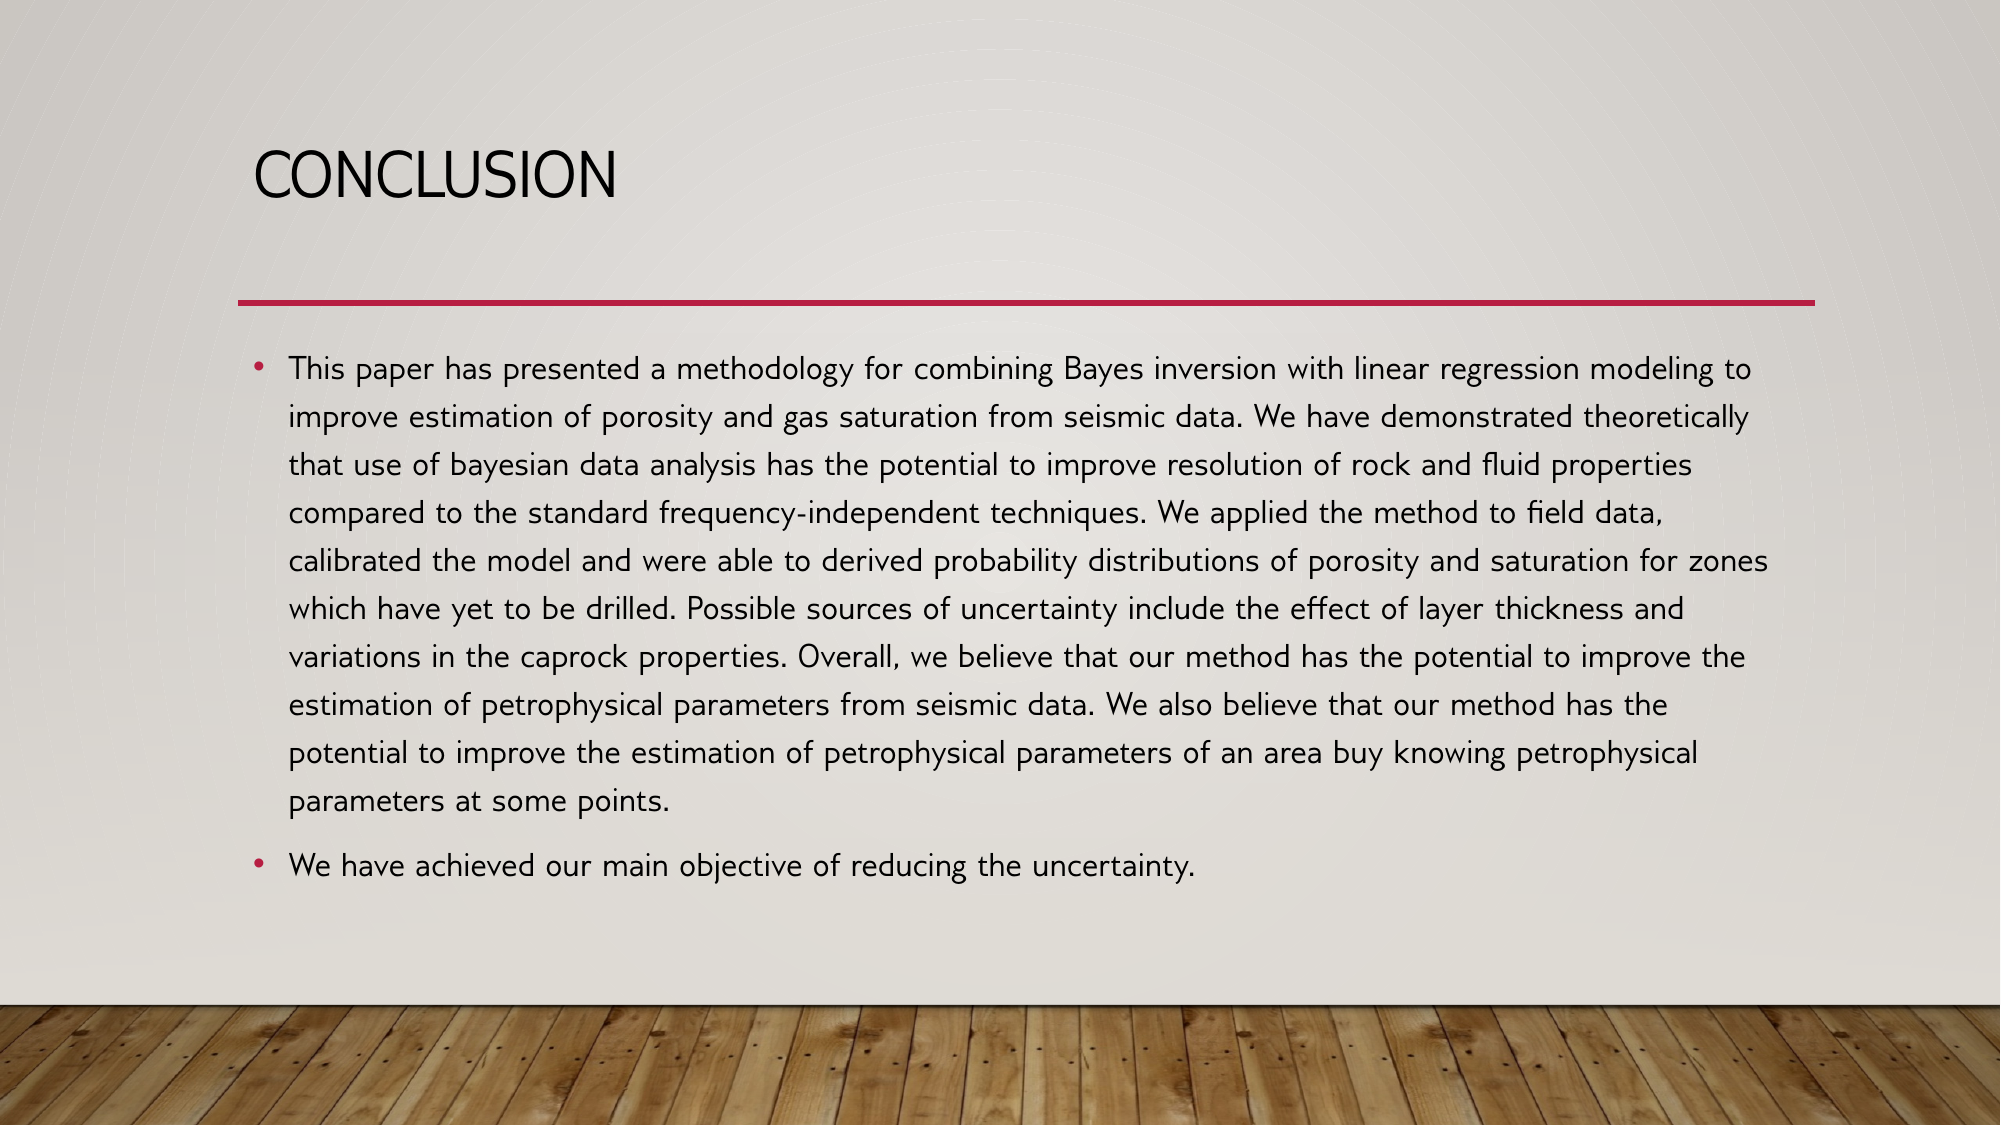

# Conclusion
This paper has presented a methodology for combining Bayes inversion with linear regression modeling to improve estimation of porosity and gas saturation from seismic data. We have demonstrated theoretically that use of bayesian data analysis has the potential to improve resolution of rock and fluid properties compared to the standard frequency-independent techniques. We applied the method to field data, calibrated the model and were able to derived probability distributions of porosity and saturation for zones which have yet to be drilled. Possible sources of uncertainty include the effect of layer thickness and variations in the caprock properties. Overall, we believe that our method has the potential to improve the estimation of petrophysical parameters from seismic data. We also believe that our method has the potential to improve the estimation of petrophysical parameters of an area buy knowing petrophysical parameters at some points.
We have achieved our main objective of reducing the uncertainty.